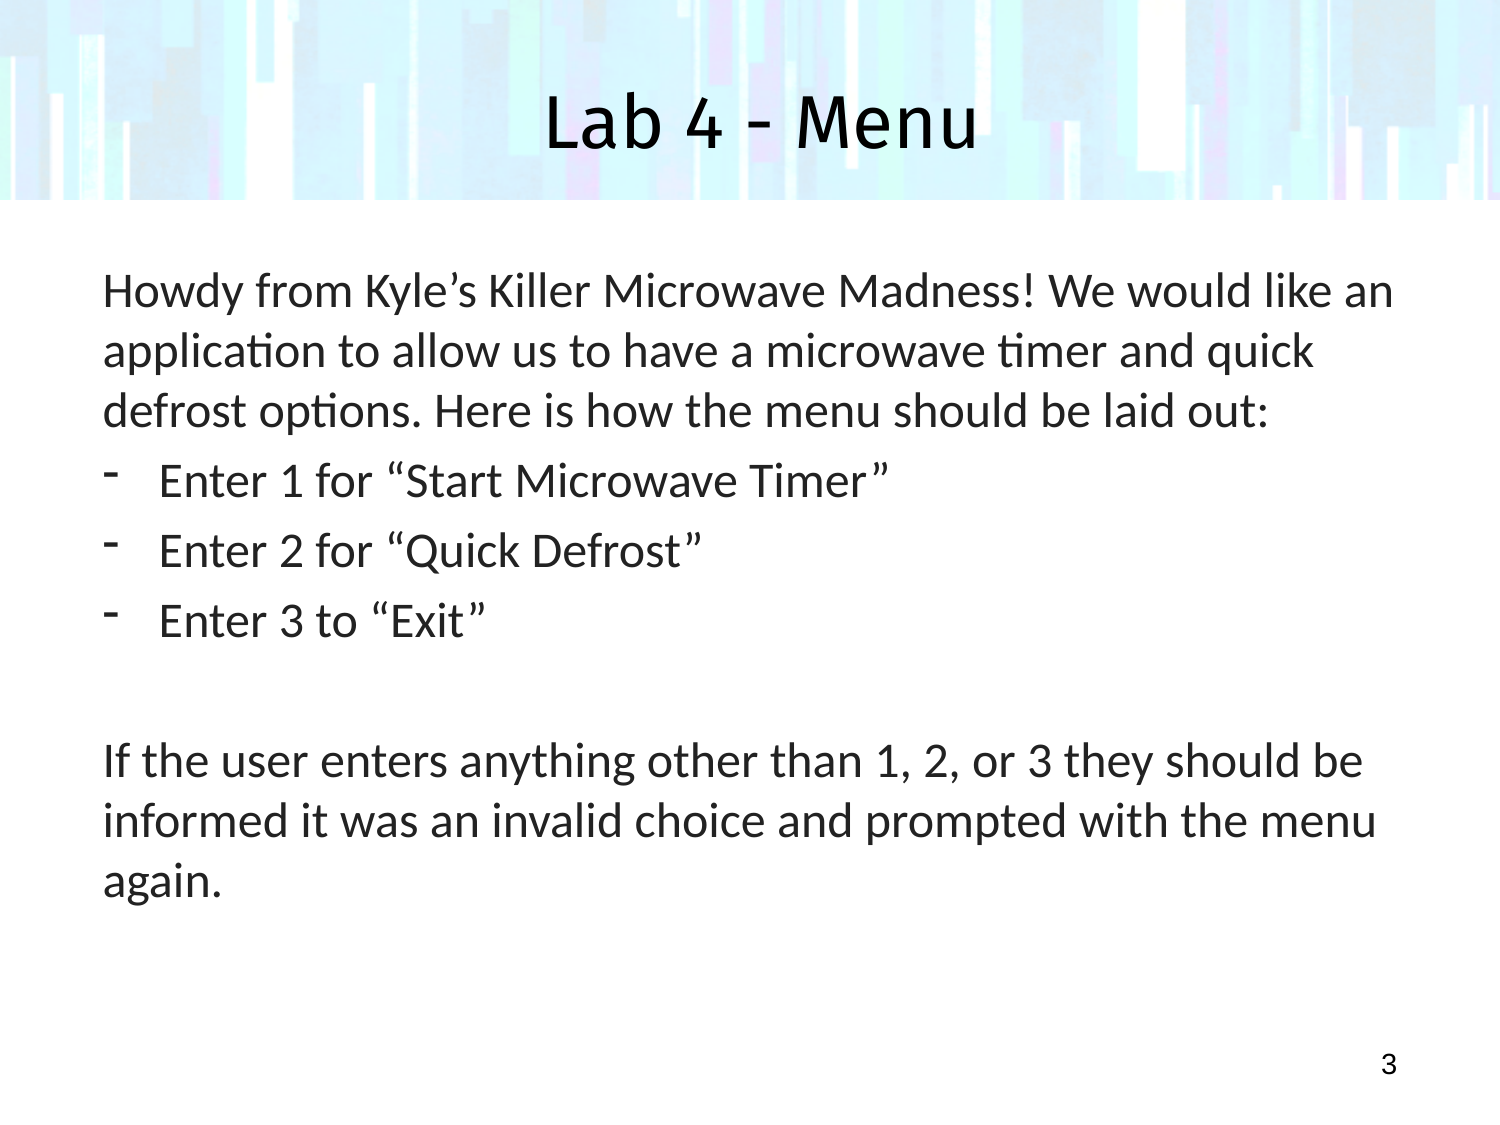

# Lab 4 - Menu
Howdy from Kyle’s Killer Microwave Madness! We would like an application to allow us to have a microwave timer and quick defrost options. Here is how the menu should be laid out:
Enter 1 for “Start Microwave Timer”
Enter 2 for “Quick Defrost”
Enter 3 to “Exit”

If the user enters anything other than 1, 2, or 3 they should be informed it was an invalid choice and prompted with the menu again.

3